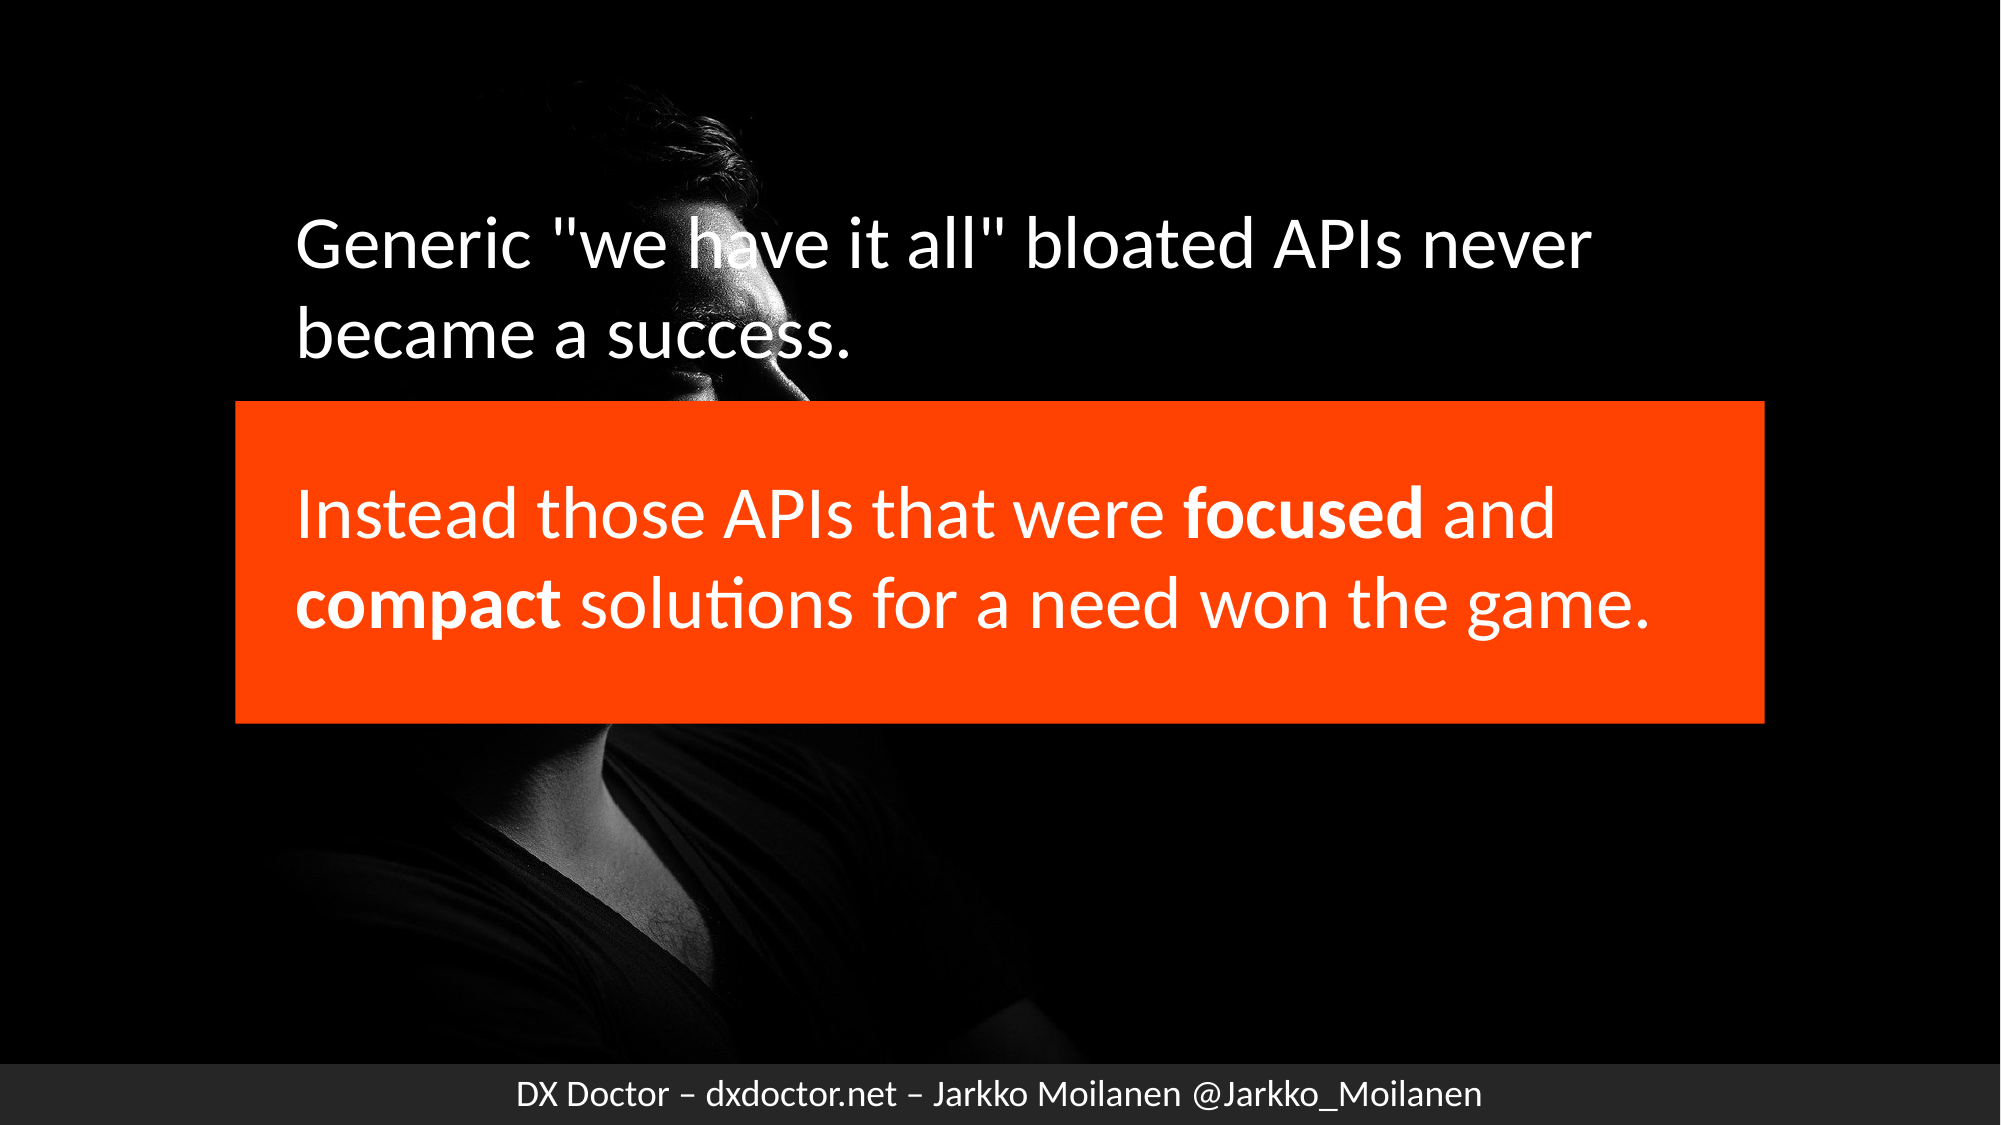

Generic "we have it all" bloated APIs never became a success.

Instead those APIs that were focused and compact solutions for a need won the game.

DX Doctor – dxdoctor.net – Jarkko Moilanen @Jarkko_Moilanen